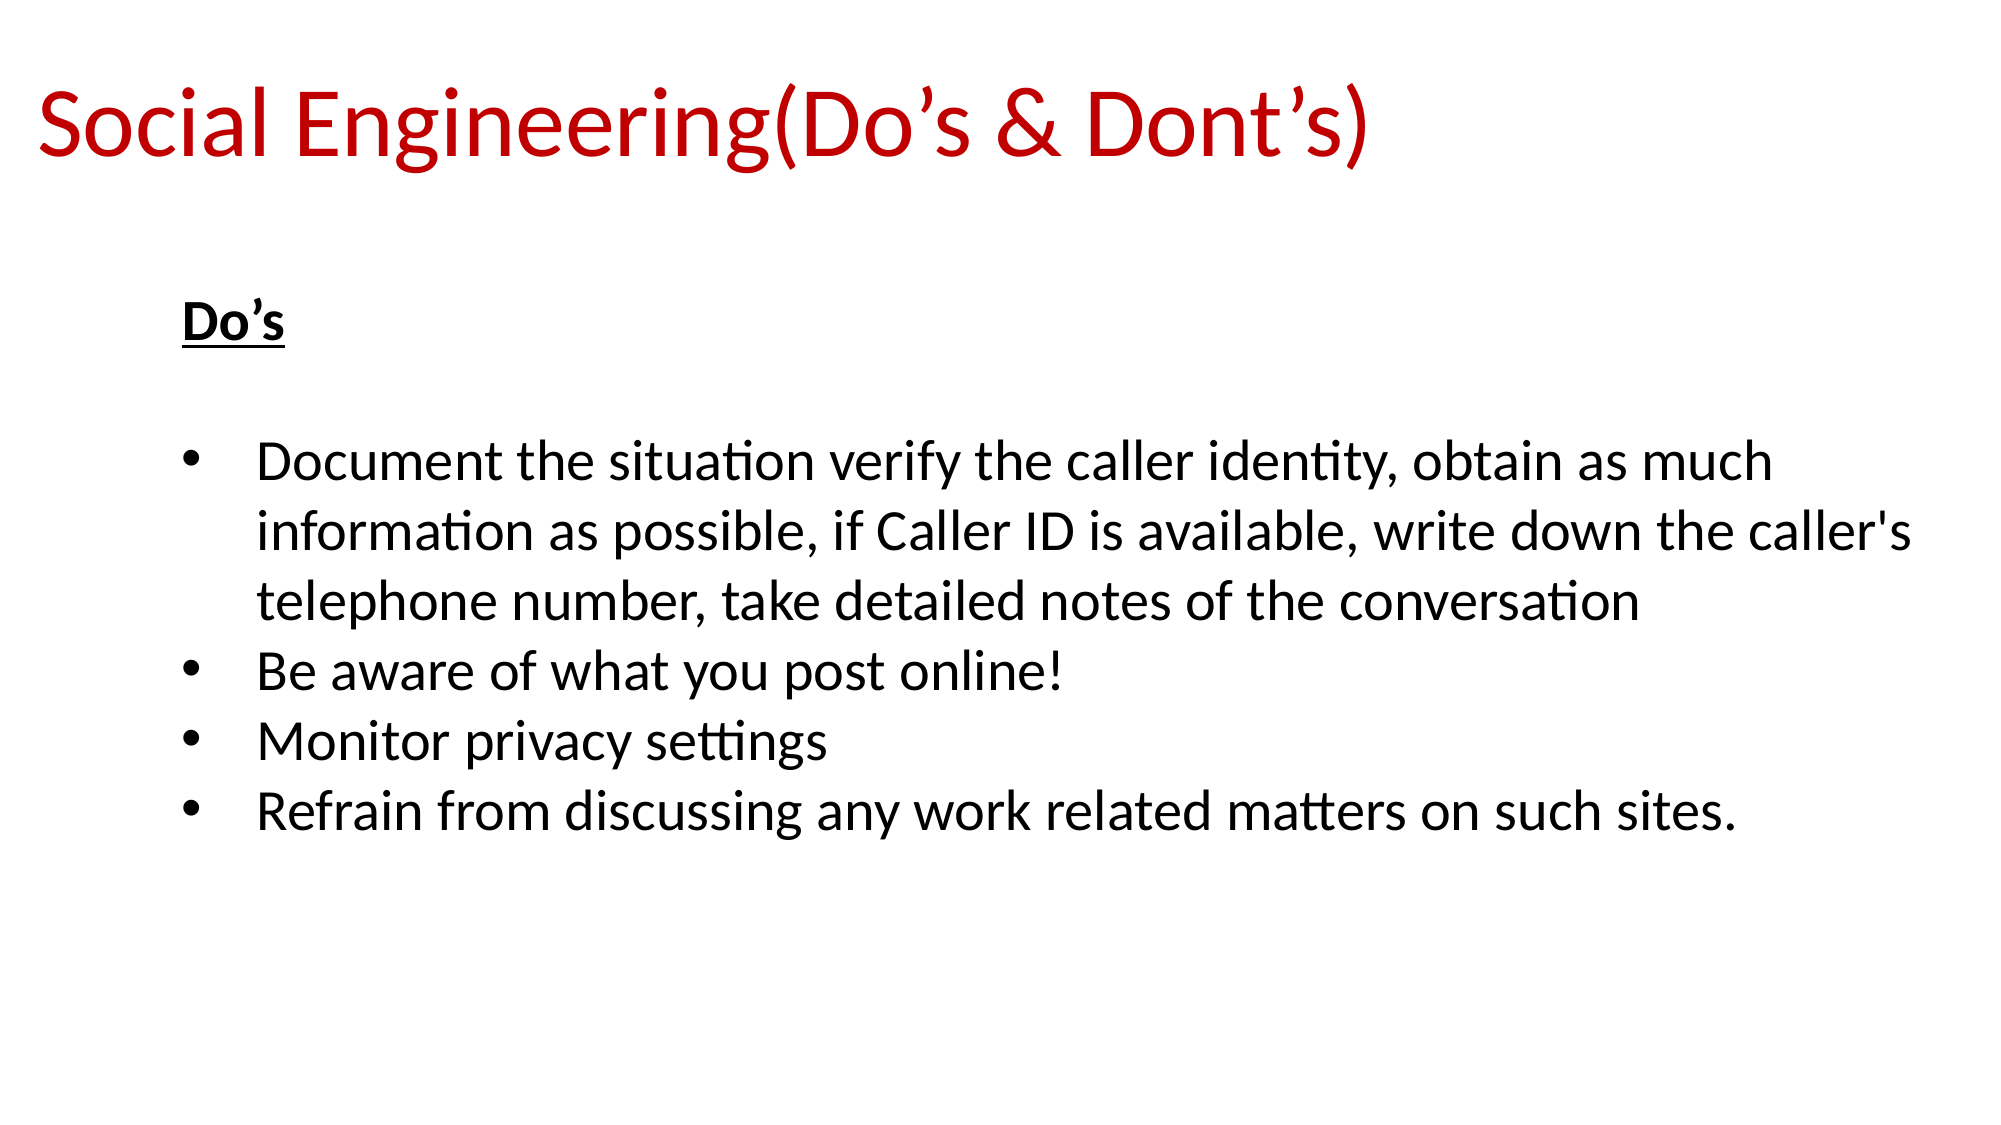

# Social Engineering(Do’s & Dont’s)
Do’s

Document the situation verify the caller identity, obtain as much information as possible, if Caller ID is available, write down the caller's telephone number, take detailed notes of the conversation
Be aware of what you post online!
Monitor privacy settings
Refrain from discussing any work related matters on such sites.